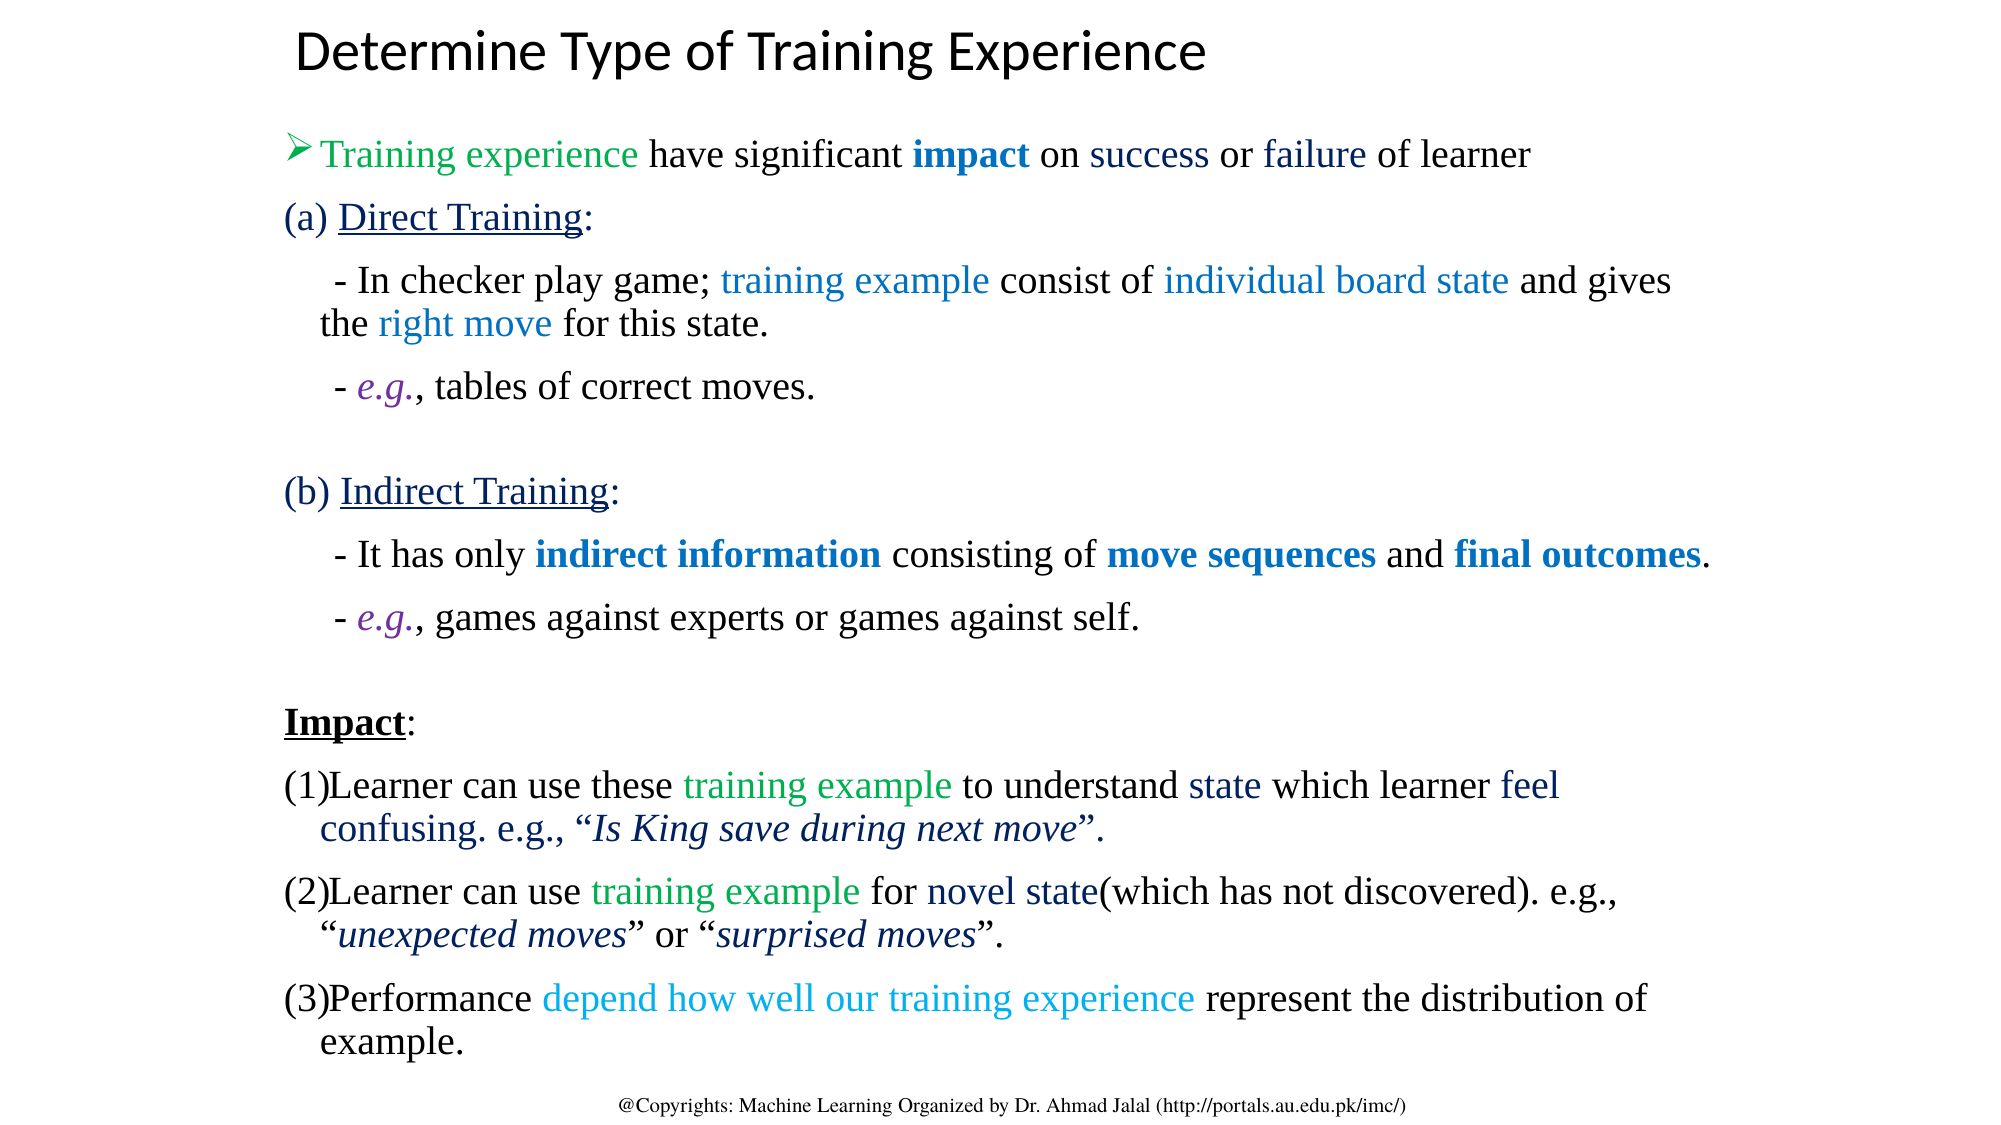

# Determine Type of Training Experience
Training experience have significant impact on success or failure of learner
(a) Direct Training:
     - In checker play game; training example consist of individual board state and gives the right move for this state.
     - e.g., tables of correct moves.

(b) Indirect Training:
     - It has only indirect information consisting of move sequences and final outcomes.
     - e.g., games against experts or games against self.

Impact:
Learner can use these training example to understand state which learner feel confusing. e.g., “Is King save during next move”.
Learner can use training example for novel state(which has not discovered). e.g., “unexpected moves” or “surprised moves”.
Performance depend how well our training experience represent the distribution of example.

@Copyrights: Machine Learning Organized by Dr. Ahmad Jalal (http://portals.au.edu.pk/imc/)